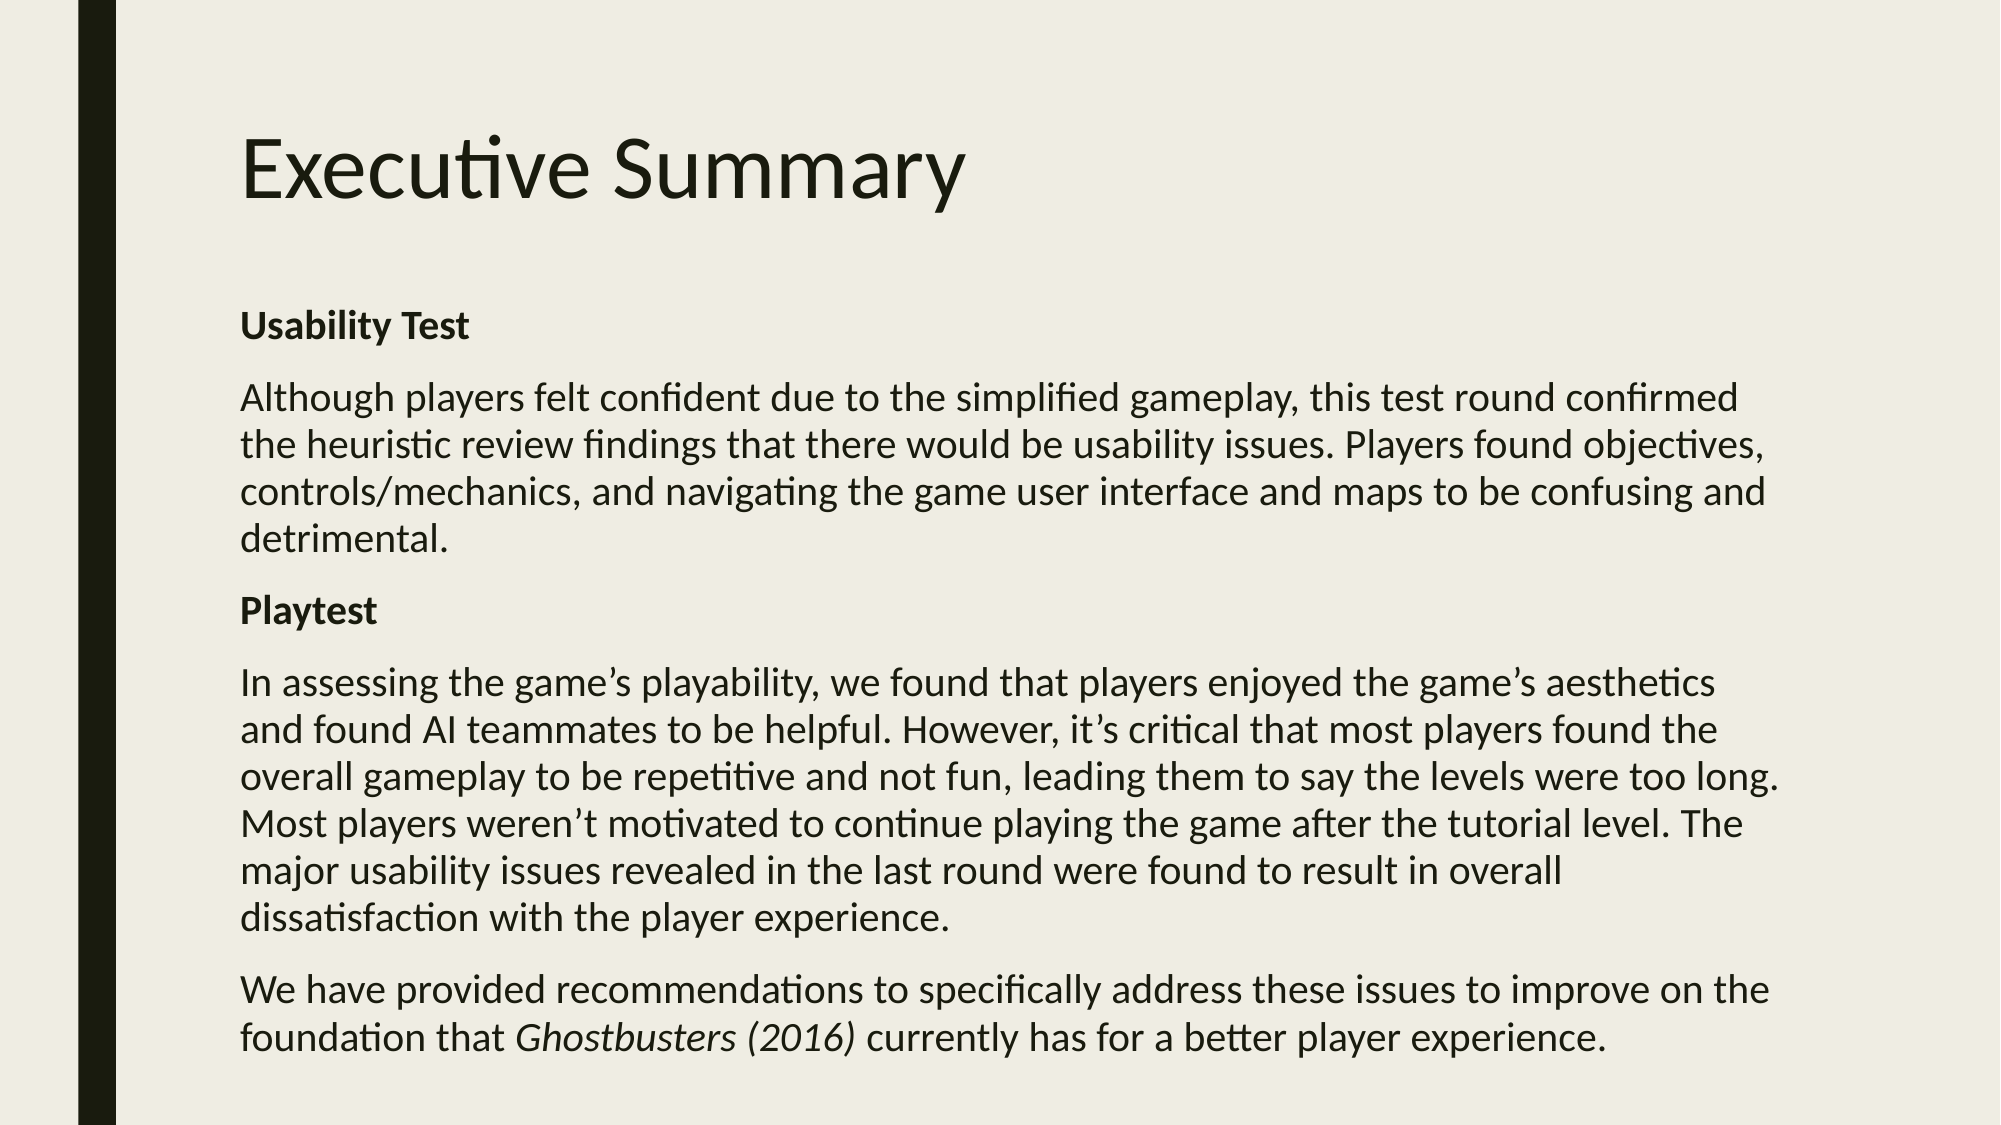

# Executive Summary
Usability Test
Although players felt confident due to the simplified gameplay, this test round confirmed the heuristic review findings that there would be usability issues. Players found objectives, controls/mechanics, and navigating the game user interface and maps to be confusing and detrimental.
Playtest
In assessing the game’s playability, we found that players enjoyed the game’s aesthetics and found AI teammates to be helpful. However, it’s critical that most players found the overall gameplay to be repetitive and not fun, leading them to say the levels were too long. Most players weren’t motivated to continue playing the game after the tutorial level. The major usability issues revealed in the last round were found to result in overall dissatisfaction with the player experience.
We have provided recommendations to specifically address these issues to improve on the foundation that Ghostbusters (2016) currently has for a better player experience.